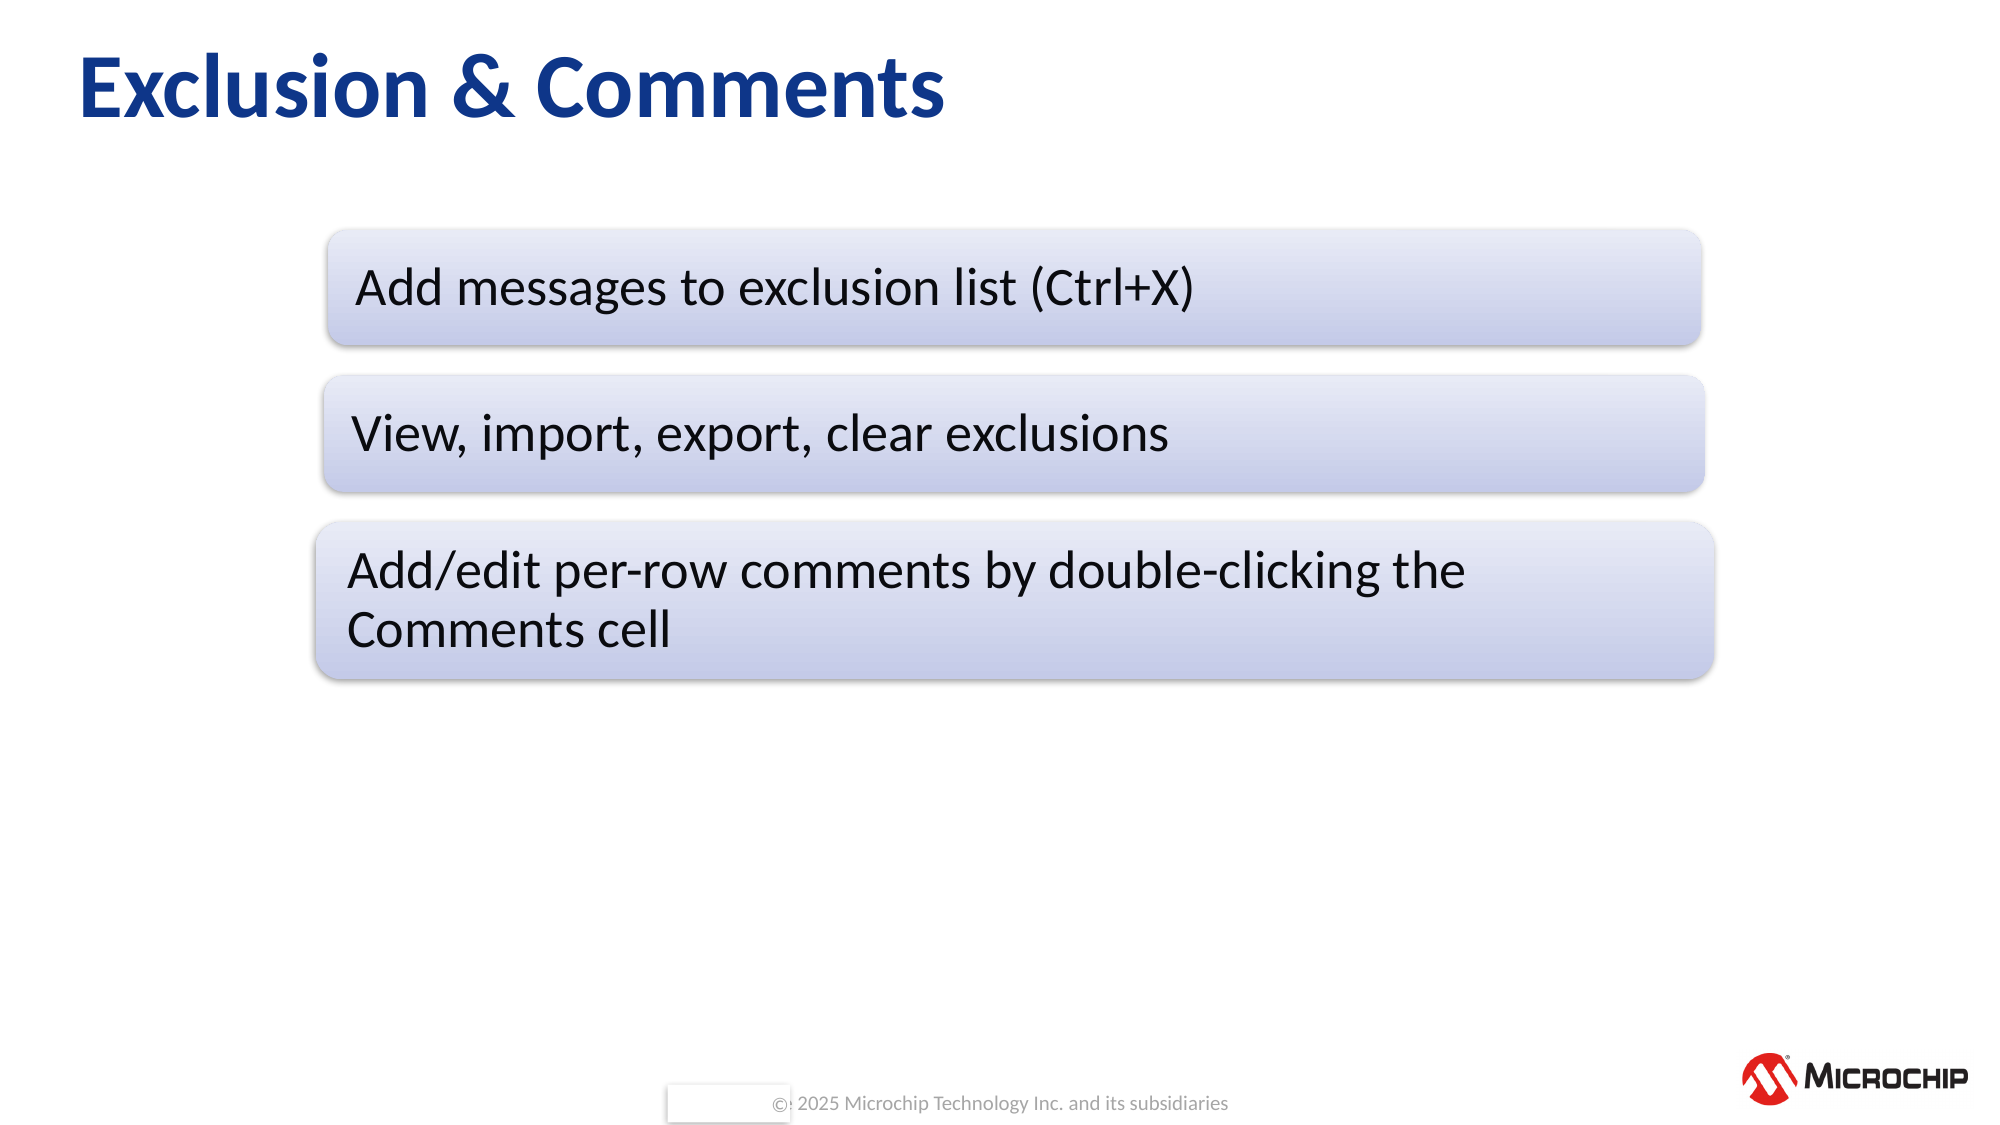

# Exclusion & Comments
Add messages to exclusion list (Ctrl+X)
View, import, export, clear exclusions
Add/edit per-row comments by double-clicking the Comments cell